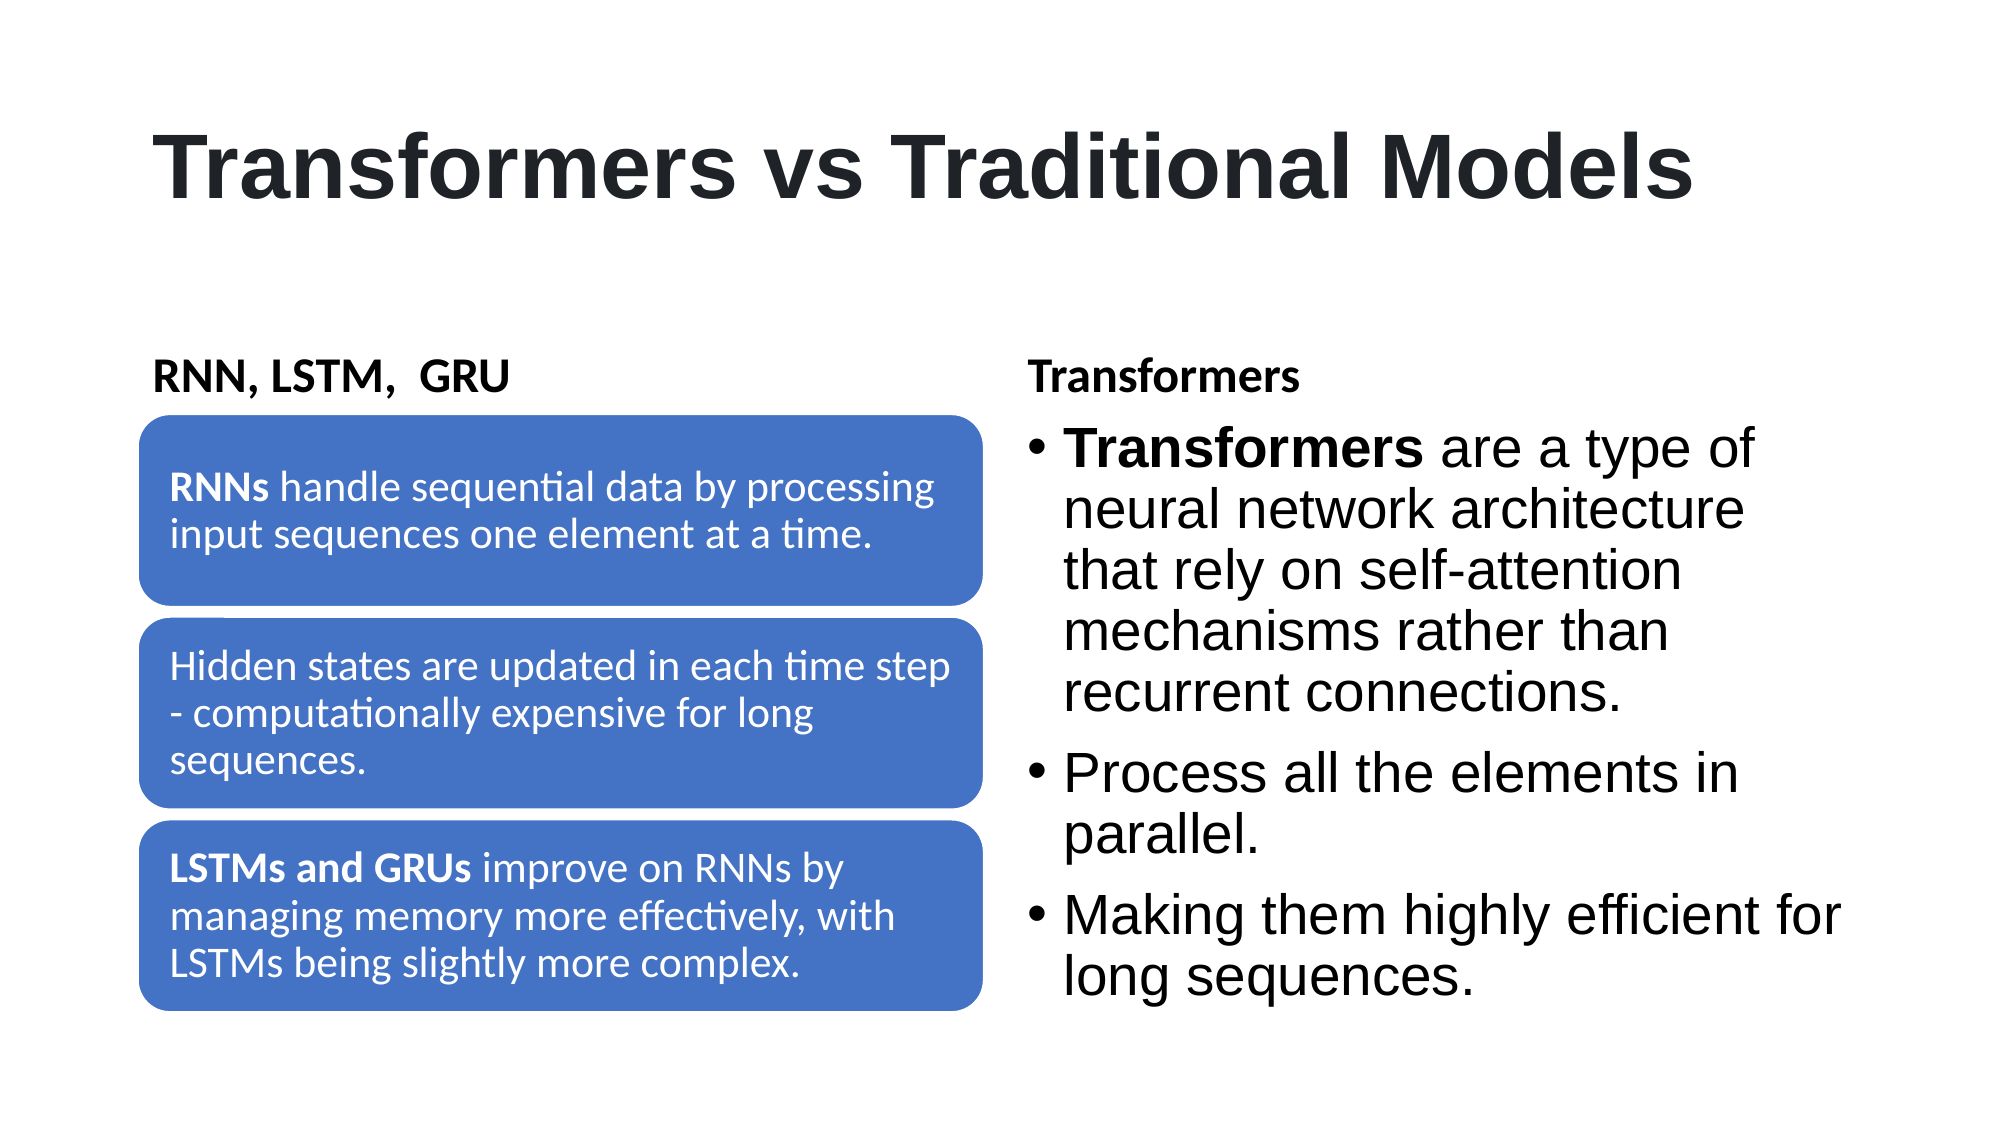

# Transformers vs Traditional Models
RNN, LSTM,  GRU
Transformers
RNNs handle sequential data by processing input sequences one element at a time.
Hidden states are updated in each time step - computationally expensive for long sequences.
LSTMs and GRUs improve on RNNs by managing memory more effectively, with LSTMs being slightly more complex.
Transformers are a type of neural network architecture that rely on self-attention mechanisms rather than recurrent connections.
Process all the elements in parallel.
Making them highly efficient for long sequences.